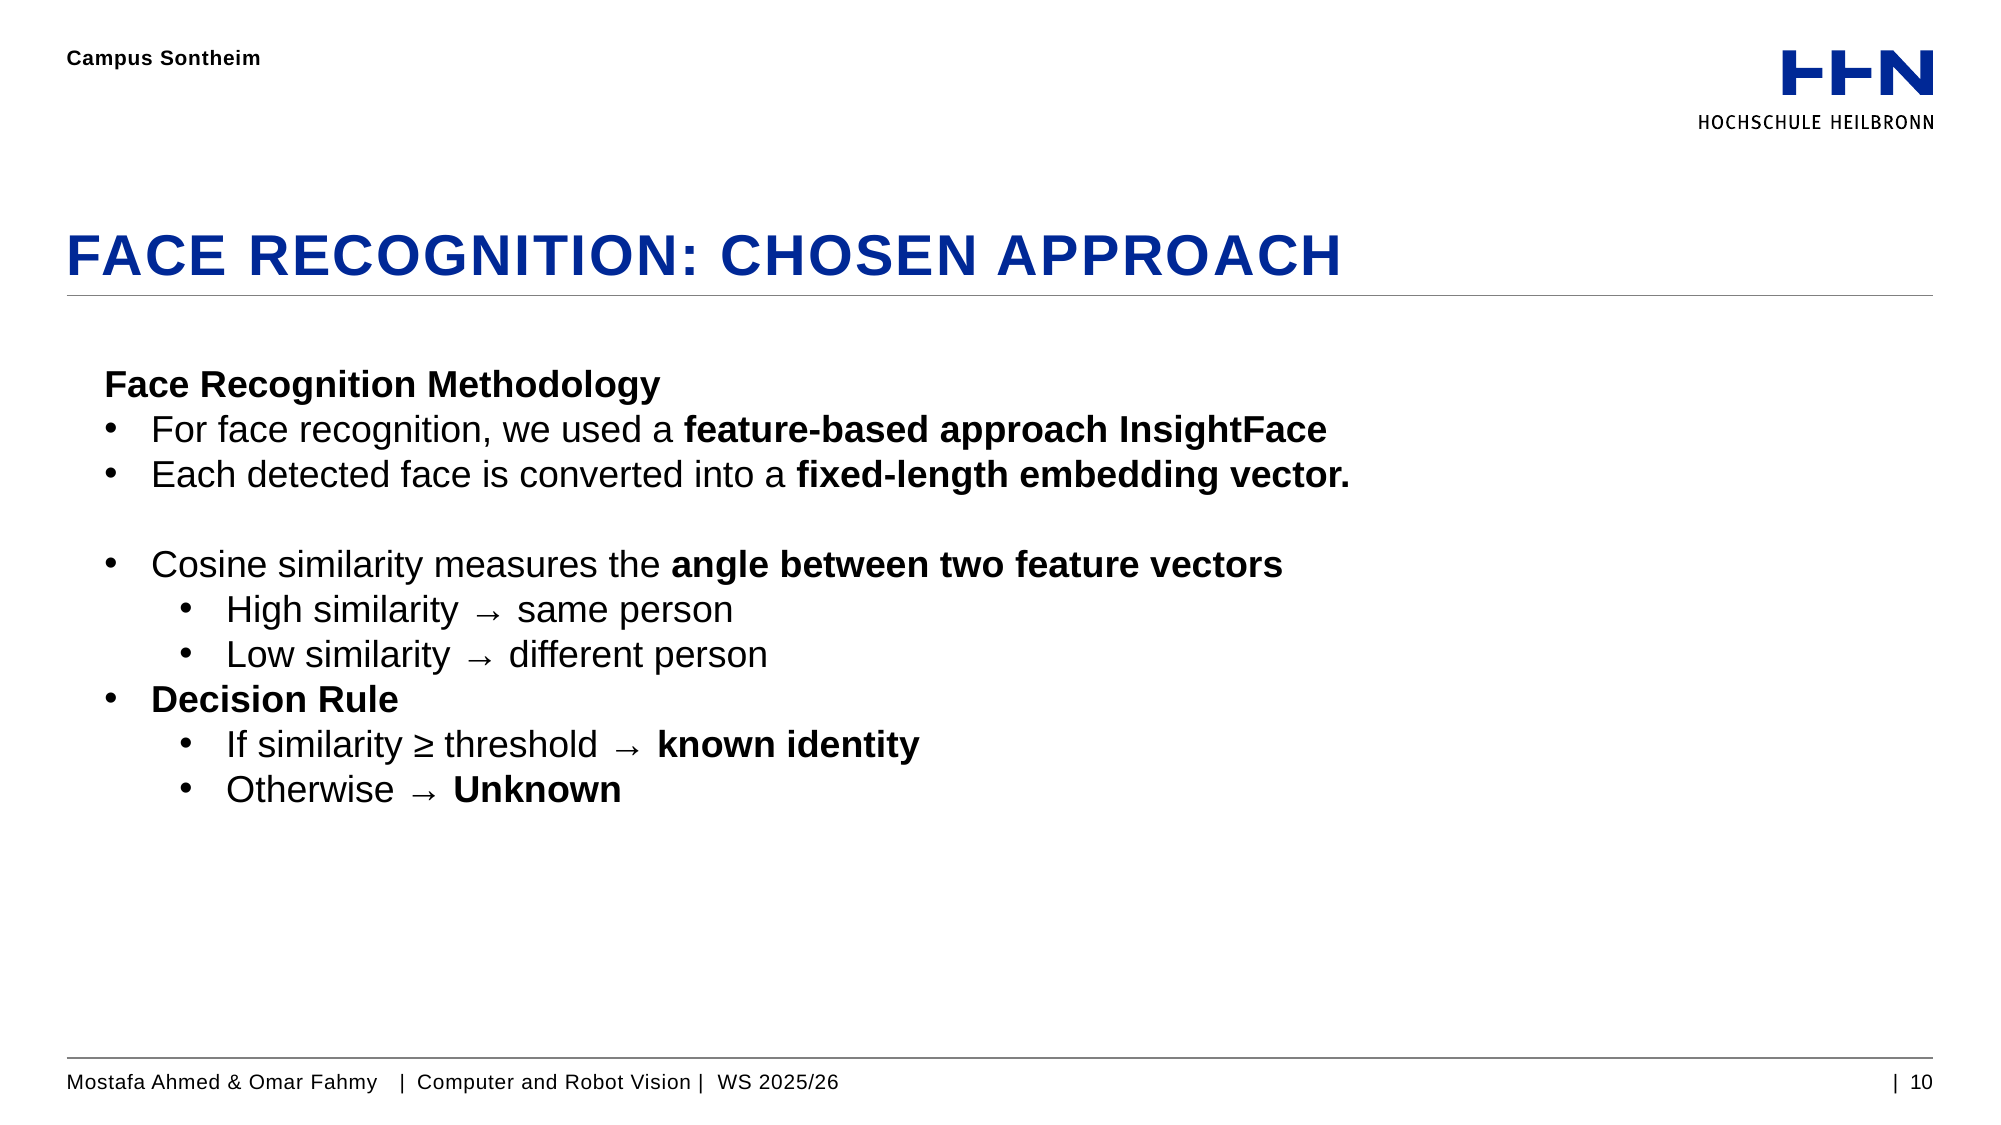

Campus Sontheim
# Face Recognition: Chosen Approach
Face Recognition Methodology
For face recognition, we used a feature-based approach InsightFace
Each detected face is converted into a fixed-length embedding vector.

Cosine similarity measures the angle between two feature vectors
High similarity → same person
Low similarity → different person
Decision Rule
If similarity ≥ threshold → known identity
Otherwise → Unknown
Mostafa Ahmed & Omar Fahmy | Computer and Robot Vision |  WS 2025/26
|  10